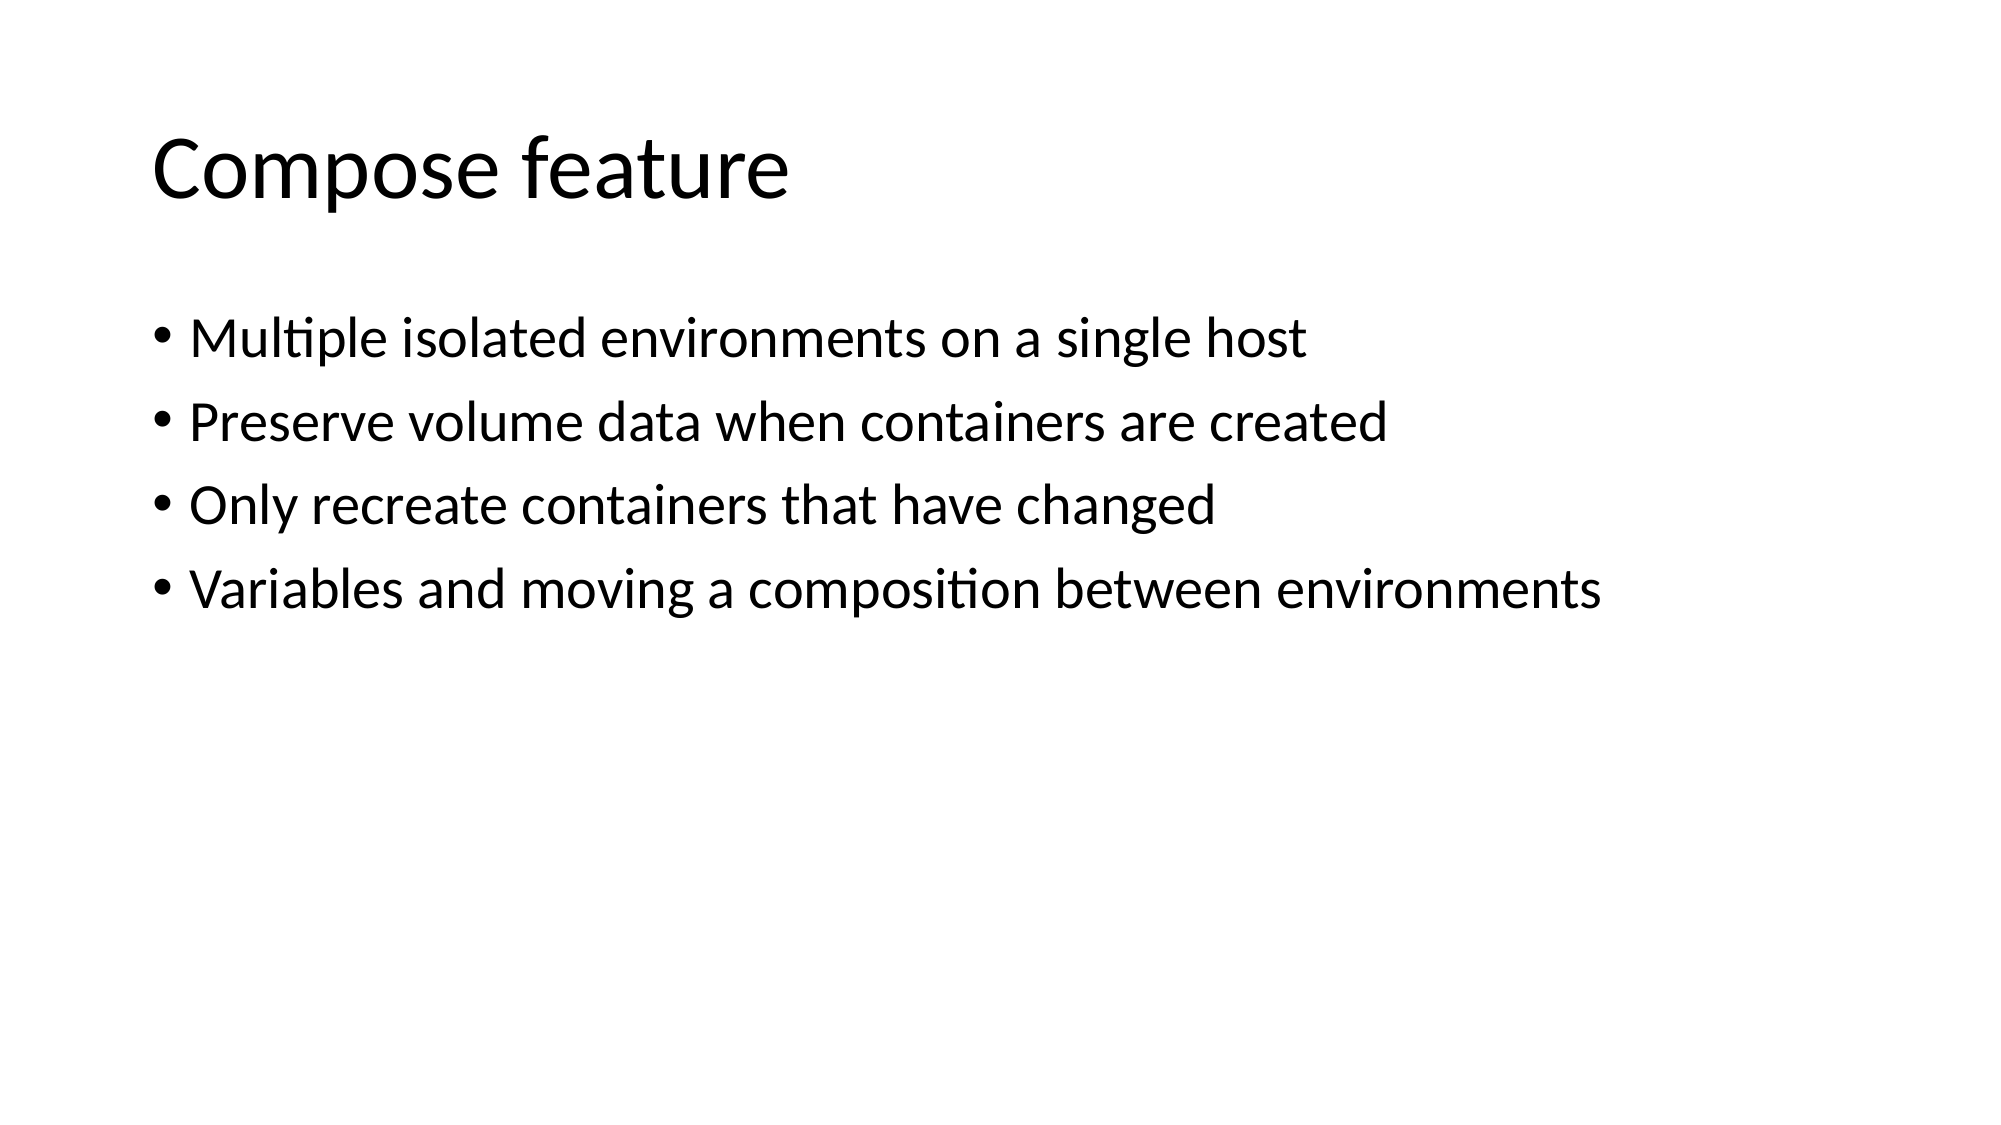

# Compose feature
Multiple isolated environments on a single host
Preserve volume data when containers are created
Only recreate containers that have changed
Variables and moving a composition between environments